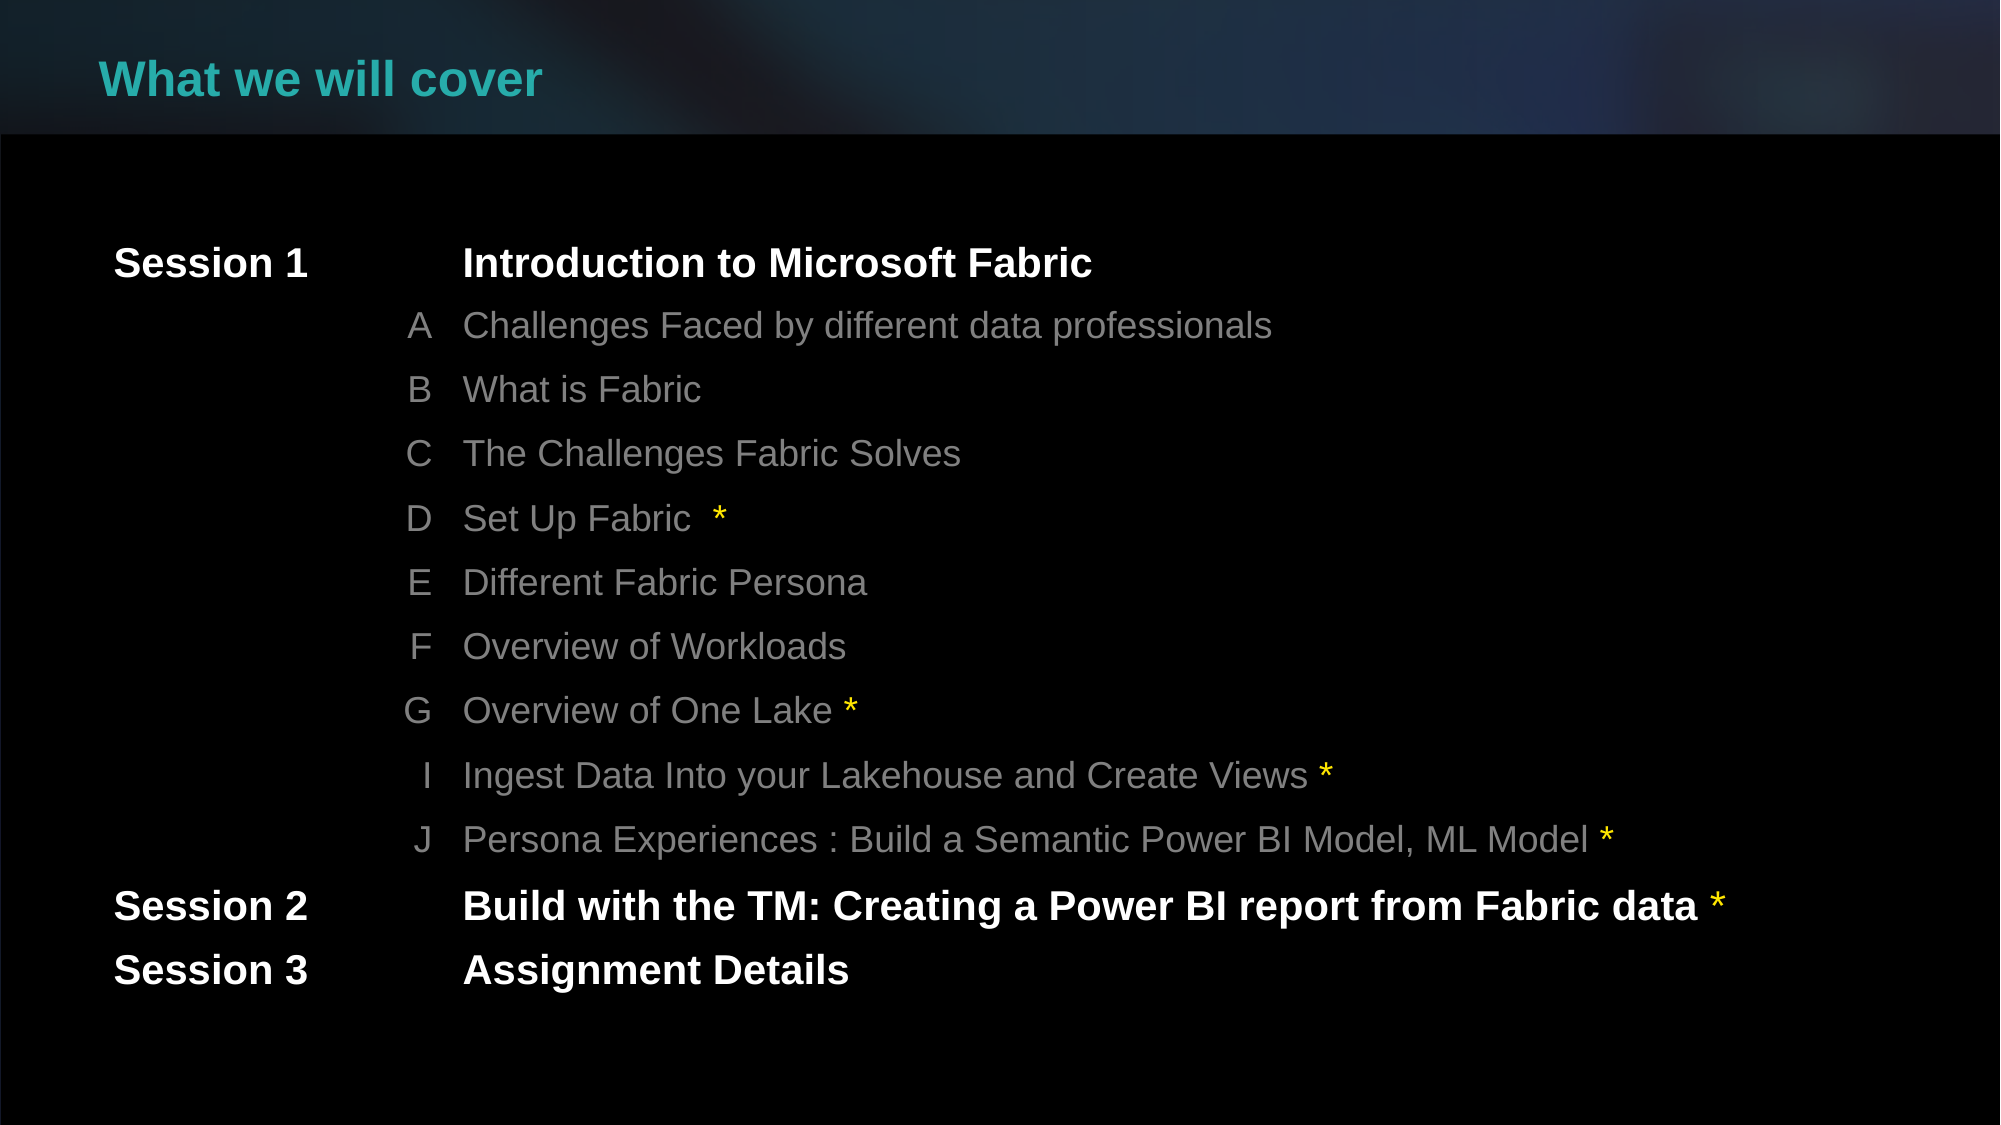

# What we will cover

| Session 1 | Introduction to Microsoft Fabric |
| --- | --- |
| A | Challenges Faced by different data professionals |
| B | What is Fabric |
| C | The Challenges Fabric Solves |
| D | Set Up Fabric \* |
| E | Different Fabric Persona |
| F | Overview of Workloads |
| G | Overview of One Lake \* |
| I | Ingest Data Into your Lakehouse and Create Views \* |
| J | Persona Experiences : Build a Semantic Power BI Model, ML Model \* |
| Session 2 | Build with the TM: Creating a Power BI report from Fabric data \* |
| Session 3 | Assignment Details |